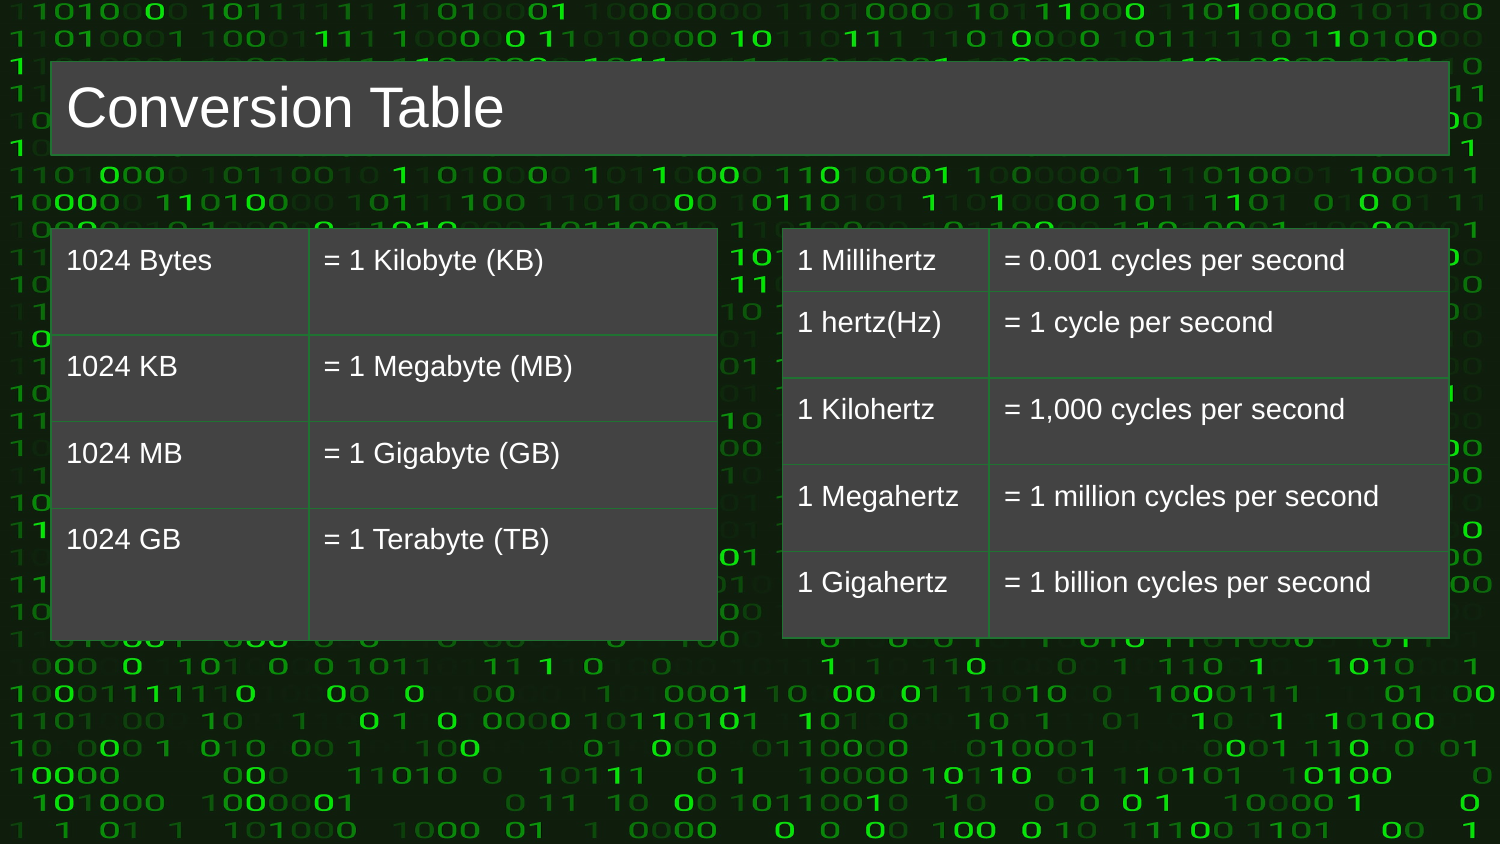

# Conversion Table
| 1024 Bytes | = 1 Kilobyte (KB) |
| --- | --- |
| 1024 KB | = 1 Megabyte (MB) |
| 1024 MB | = 1 Gigabyte (GB) |
| 1024 GB | = 1 Terabyte (TB) |
| 1 Millihertz | = 0.001 cycles per second |
| --- | --- |
| 1 hertz(Hz) | = 1 cycle per second |
| 1 Kilohertz | = 1,000 cycles per second |
| 1 Megahertz | = 1 million cycles per second |
| 1 Gigahertz | = 1 billion cycles per second |